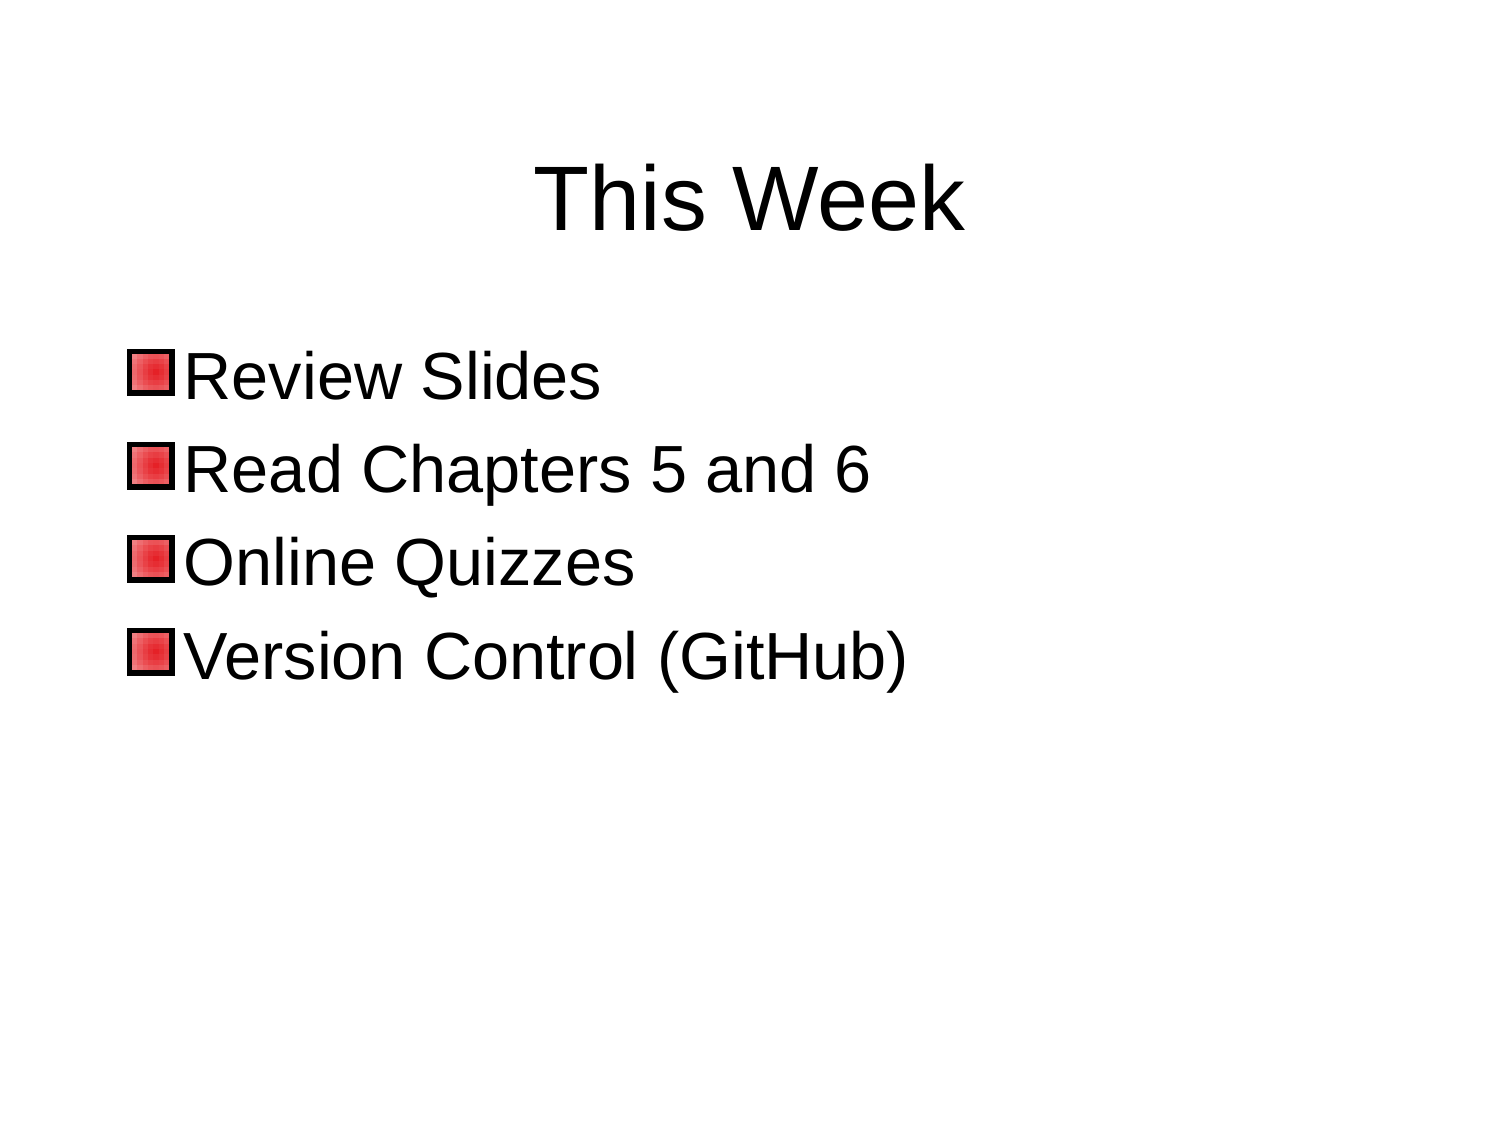

# This Week
Review Slides
Read Chapters 5 and 6
Online Quizzes
Version Control (GitHub)